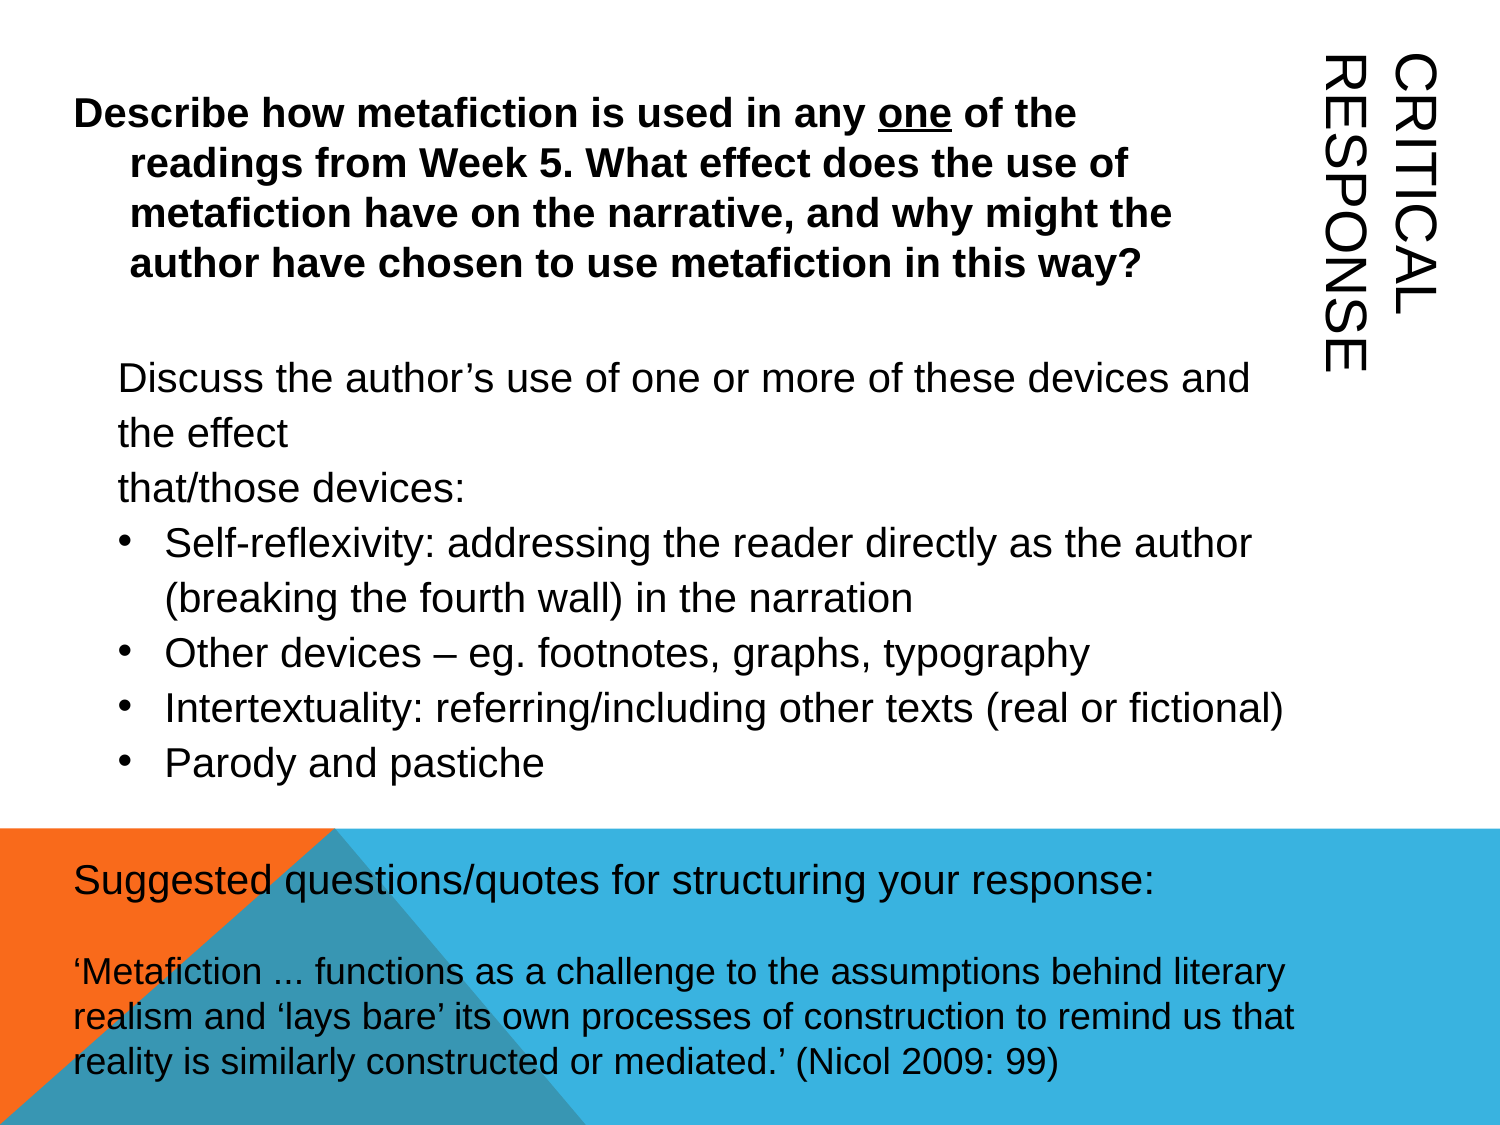

Describe how metafiction is used in any one of the readings from Week 5. What effect does the use of metafiction have on the narrative, and why might the author have chosen to use metafiction in this way?

Critical response
Discuss the author’s use of one or more of these devices and the effect
that/those devices:
Self-reflexivity: addressing the reader directly as the author (breaking the fourth wall) in the narration
Other devices – eg. footnotes, graphs, typography
Intertextuality: referring/including other texts (real or fictional)
Parody and pastiche
Suggested questions/quotes for structuring your response:

‘Metafiction ... functions as a challenge to the assumptions behind literary
realism and ‘lays bare’ its own processes of construction to remind us that
reality is similarly constructed or mediated.’ (Nicol 2009: 99)